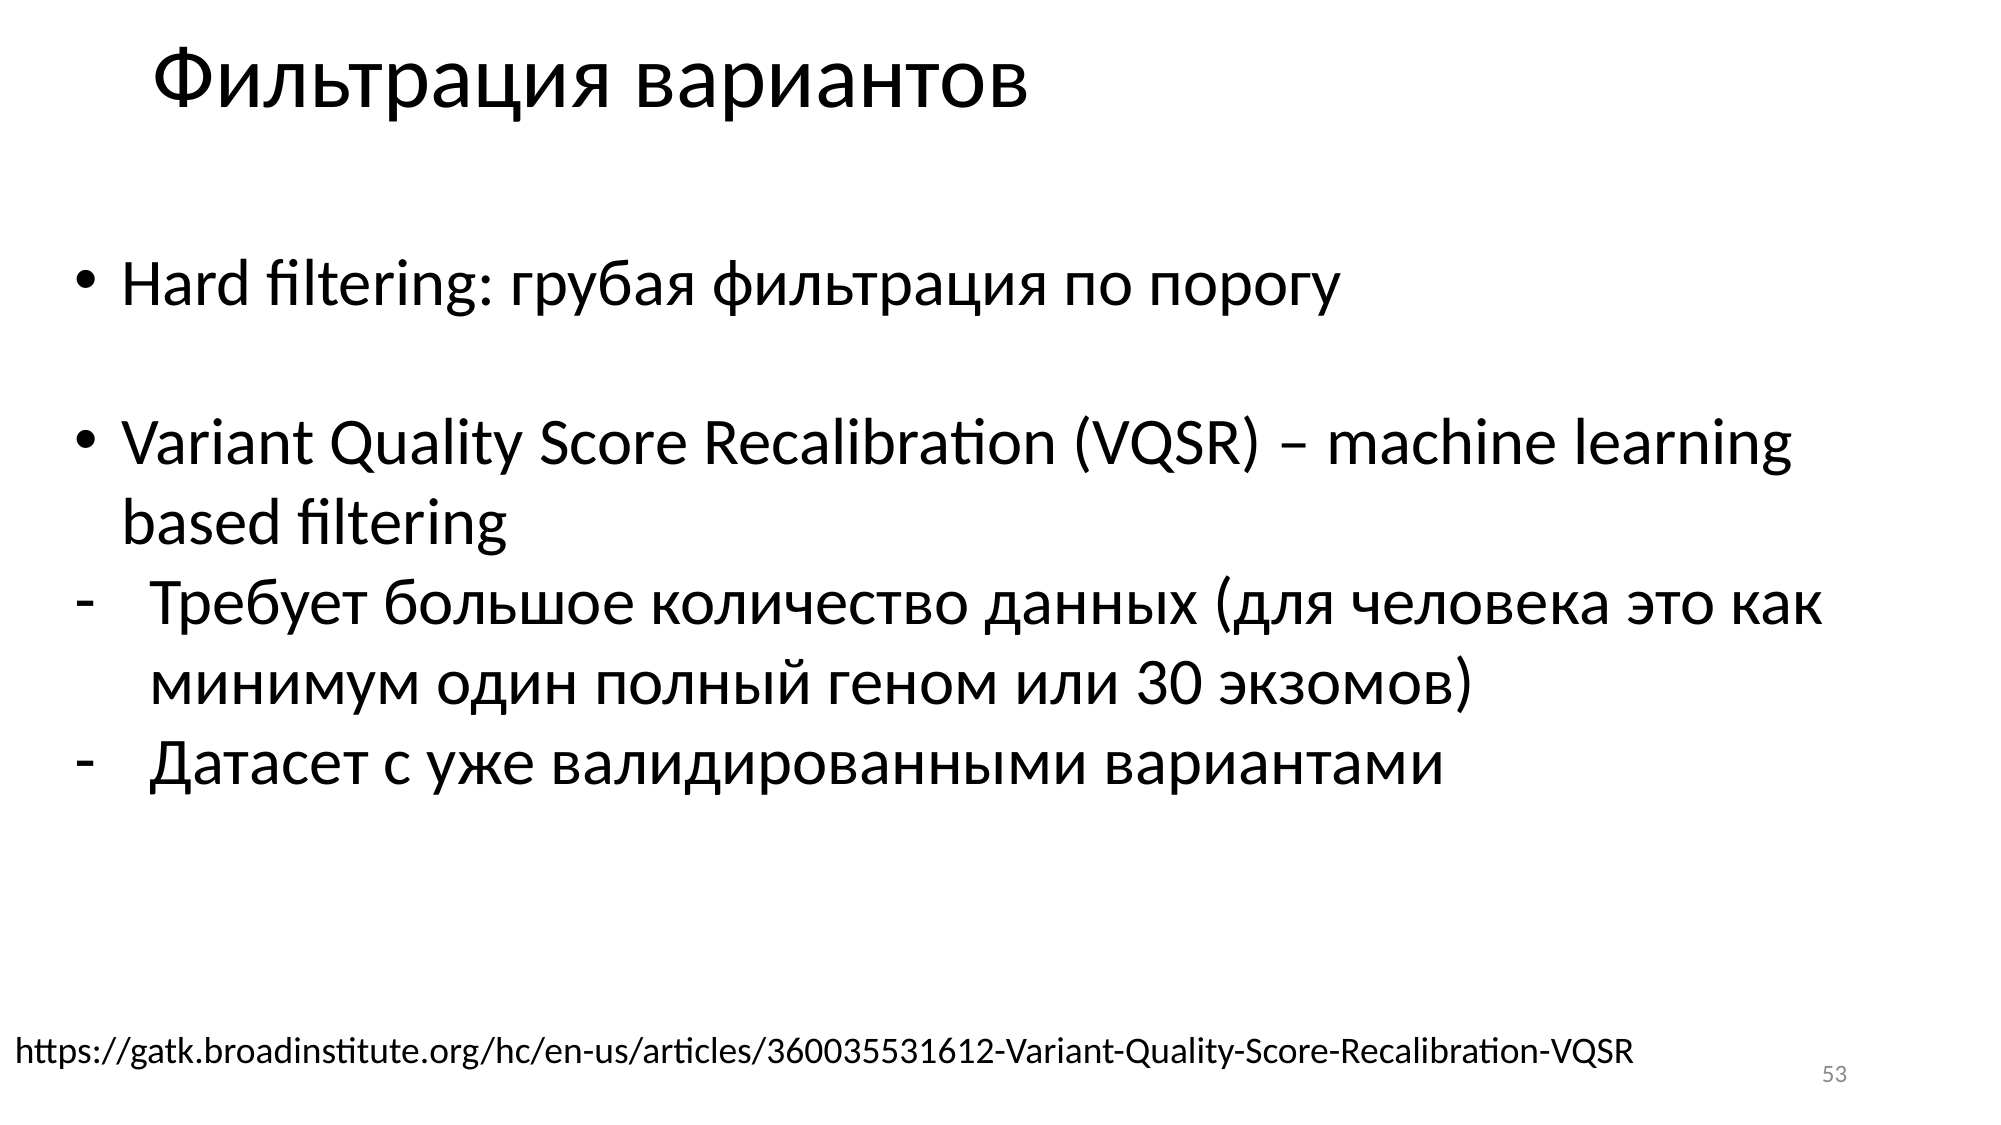

# Фильтрация вариантов
Hard filtering: грубая фильтрация по порогу

Variant Quality Score Recalibration (VQSR) – machine learning based filtering
Требует большое количество данных (для человека это как минимум один полный геном или 30 экзомов)
Датасет с уже валидированными вариантами

https://gatk.broadinstitute.org/hc/en-us/articles/360035531612-Variant-Quality-Score-Recalibration-VQSR
53